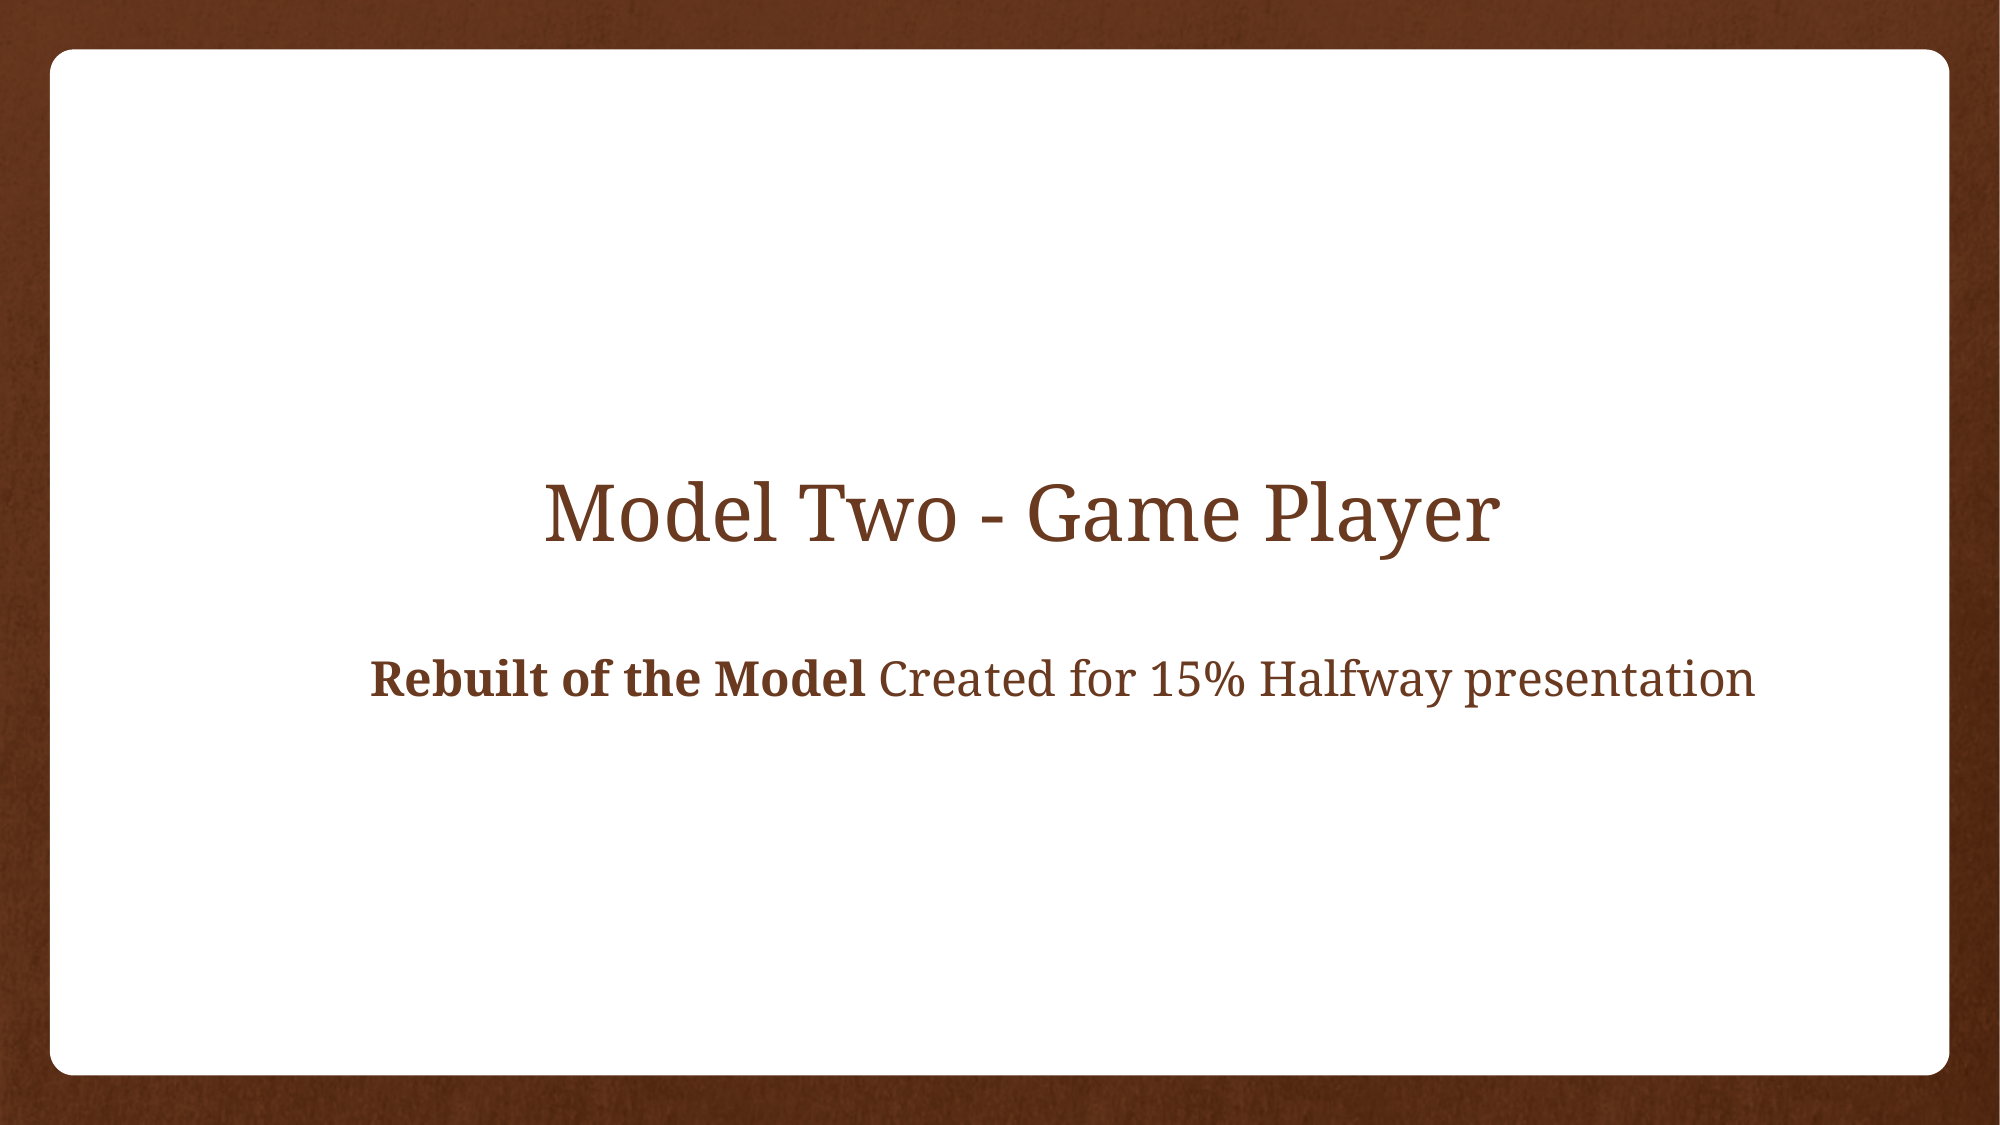

Model Two - Game Player
Rebuilt of the Model Created for 15% Halfway presentation